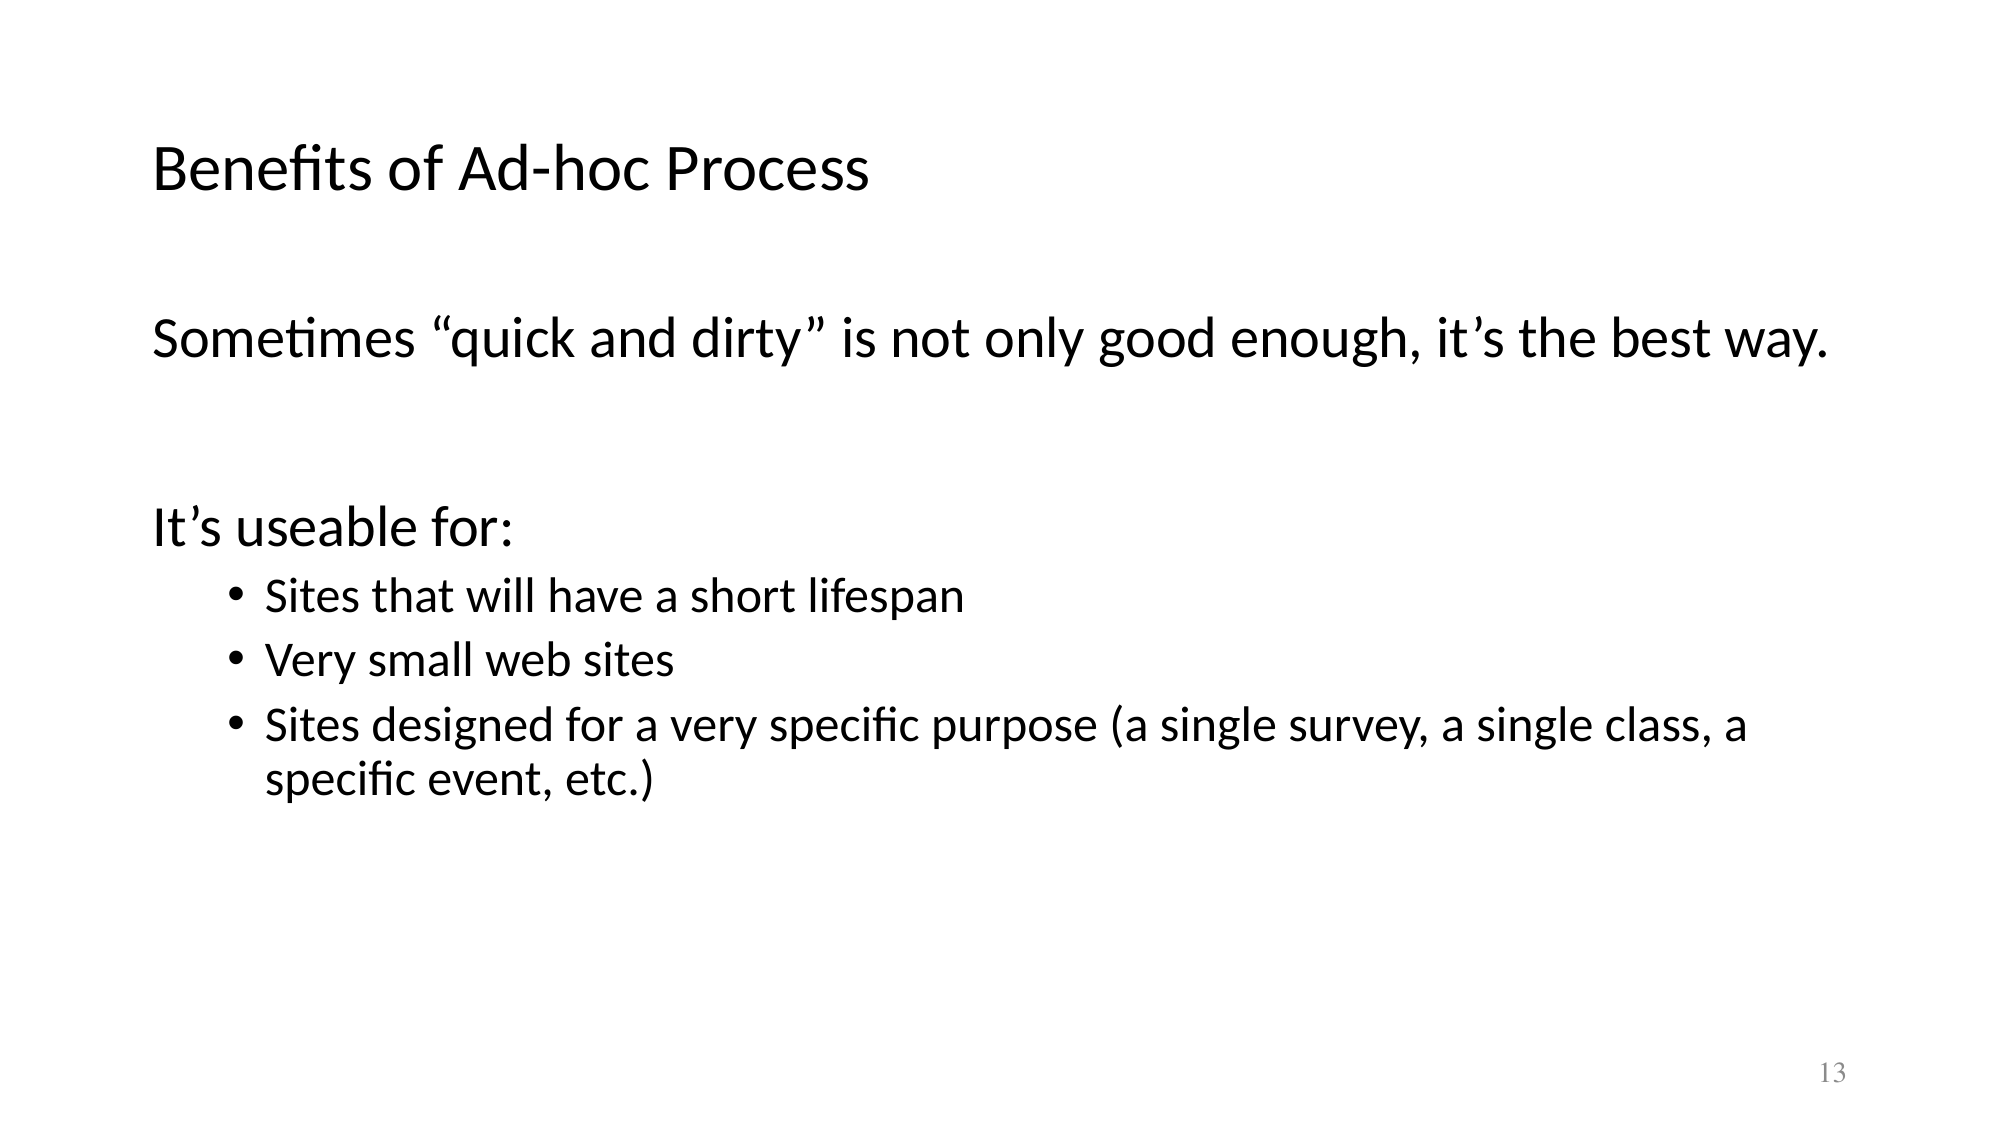

# Benefits of Ad-hoc Process
Sometimes “quick and dirty” is not only good enough, it’s the best way.
It’s useable for:
Sites that will have a short lifespan
Very small web sites
Sites designed for a very specific purpose (a single survey, a single class, a specific event, etc.)
13